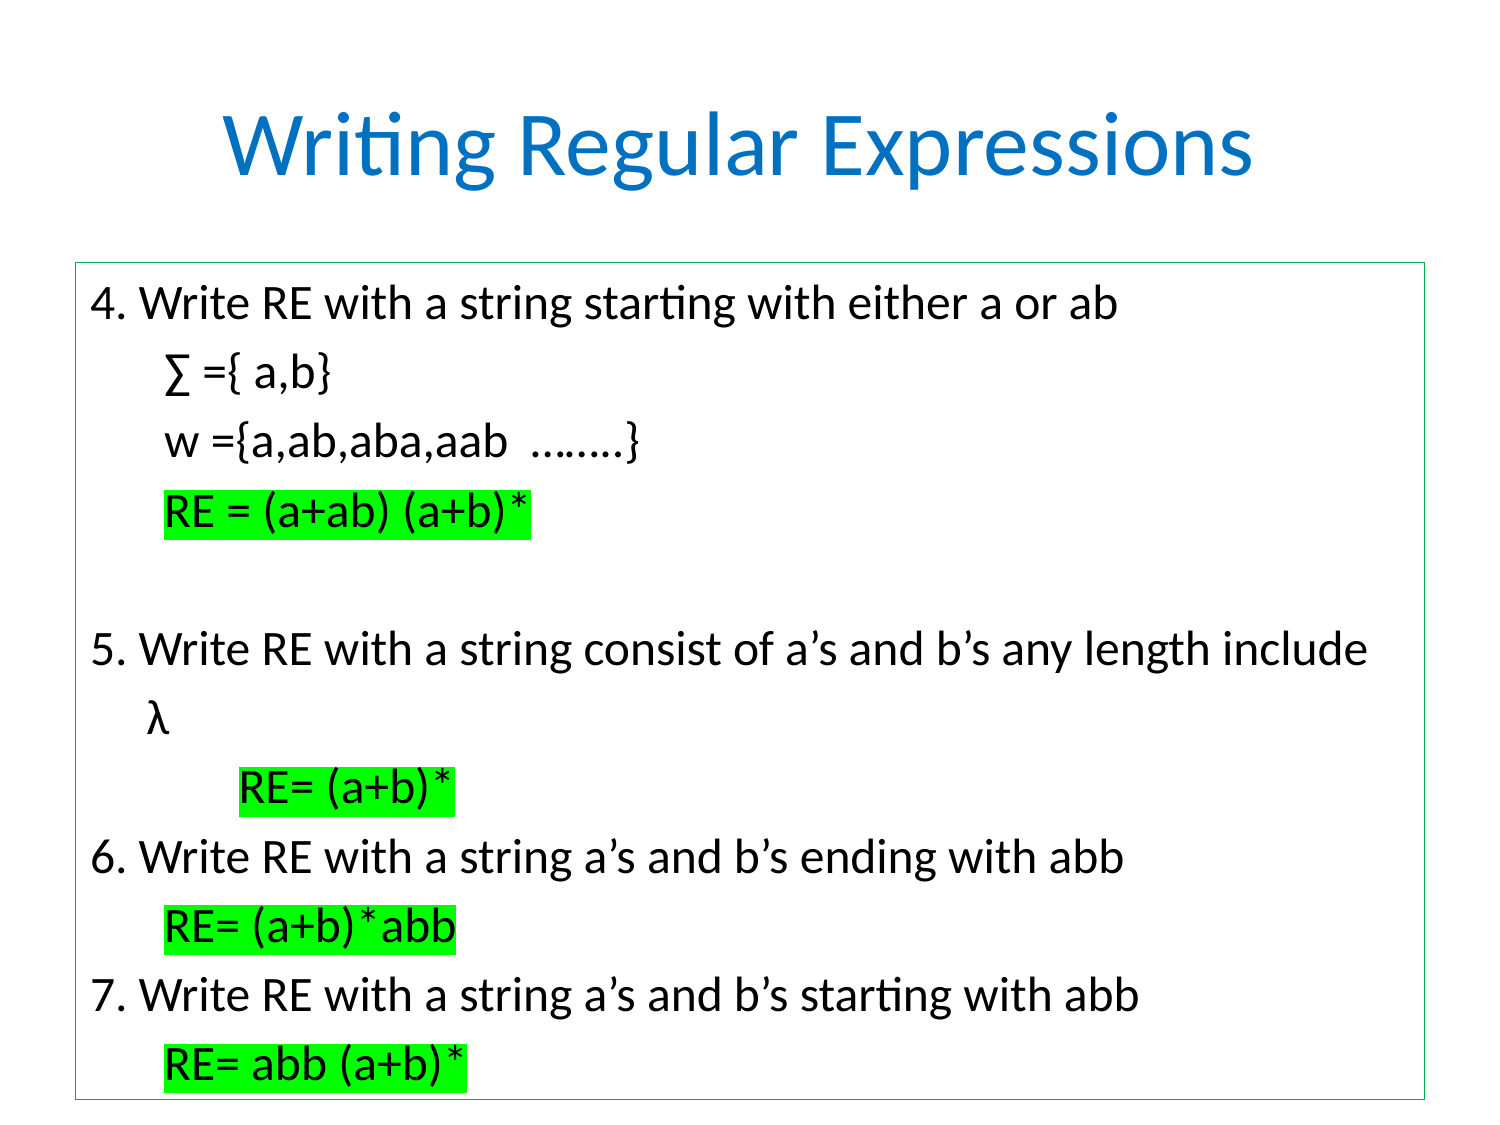

# Writing Regular Expressions
4. Write RE with a string starting with either a or ab
∑ ={ a,b}
w ={a,ab,aba,aab  ……..}
	RE = (a+ab) (a+b)*

5. Write RE with a string consist of a’s and b’s any length include
     λ
	RE= (a+b)*
6. Write RE with a string a’s and b’s ending with abb
	RE= (a+b)*abb
7. Write RE with a string a’s and b’s starting with abb
	RE= abb (a+b)*